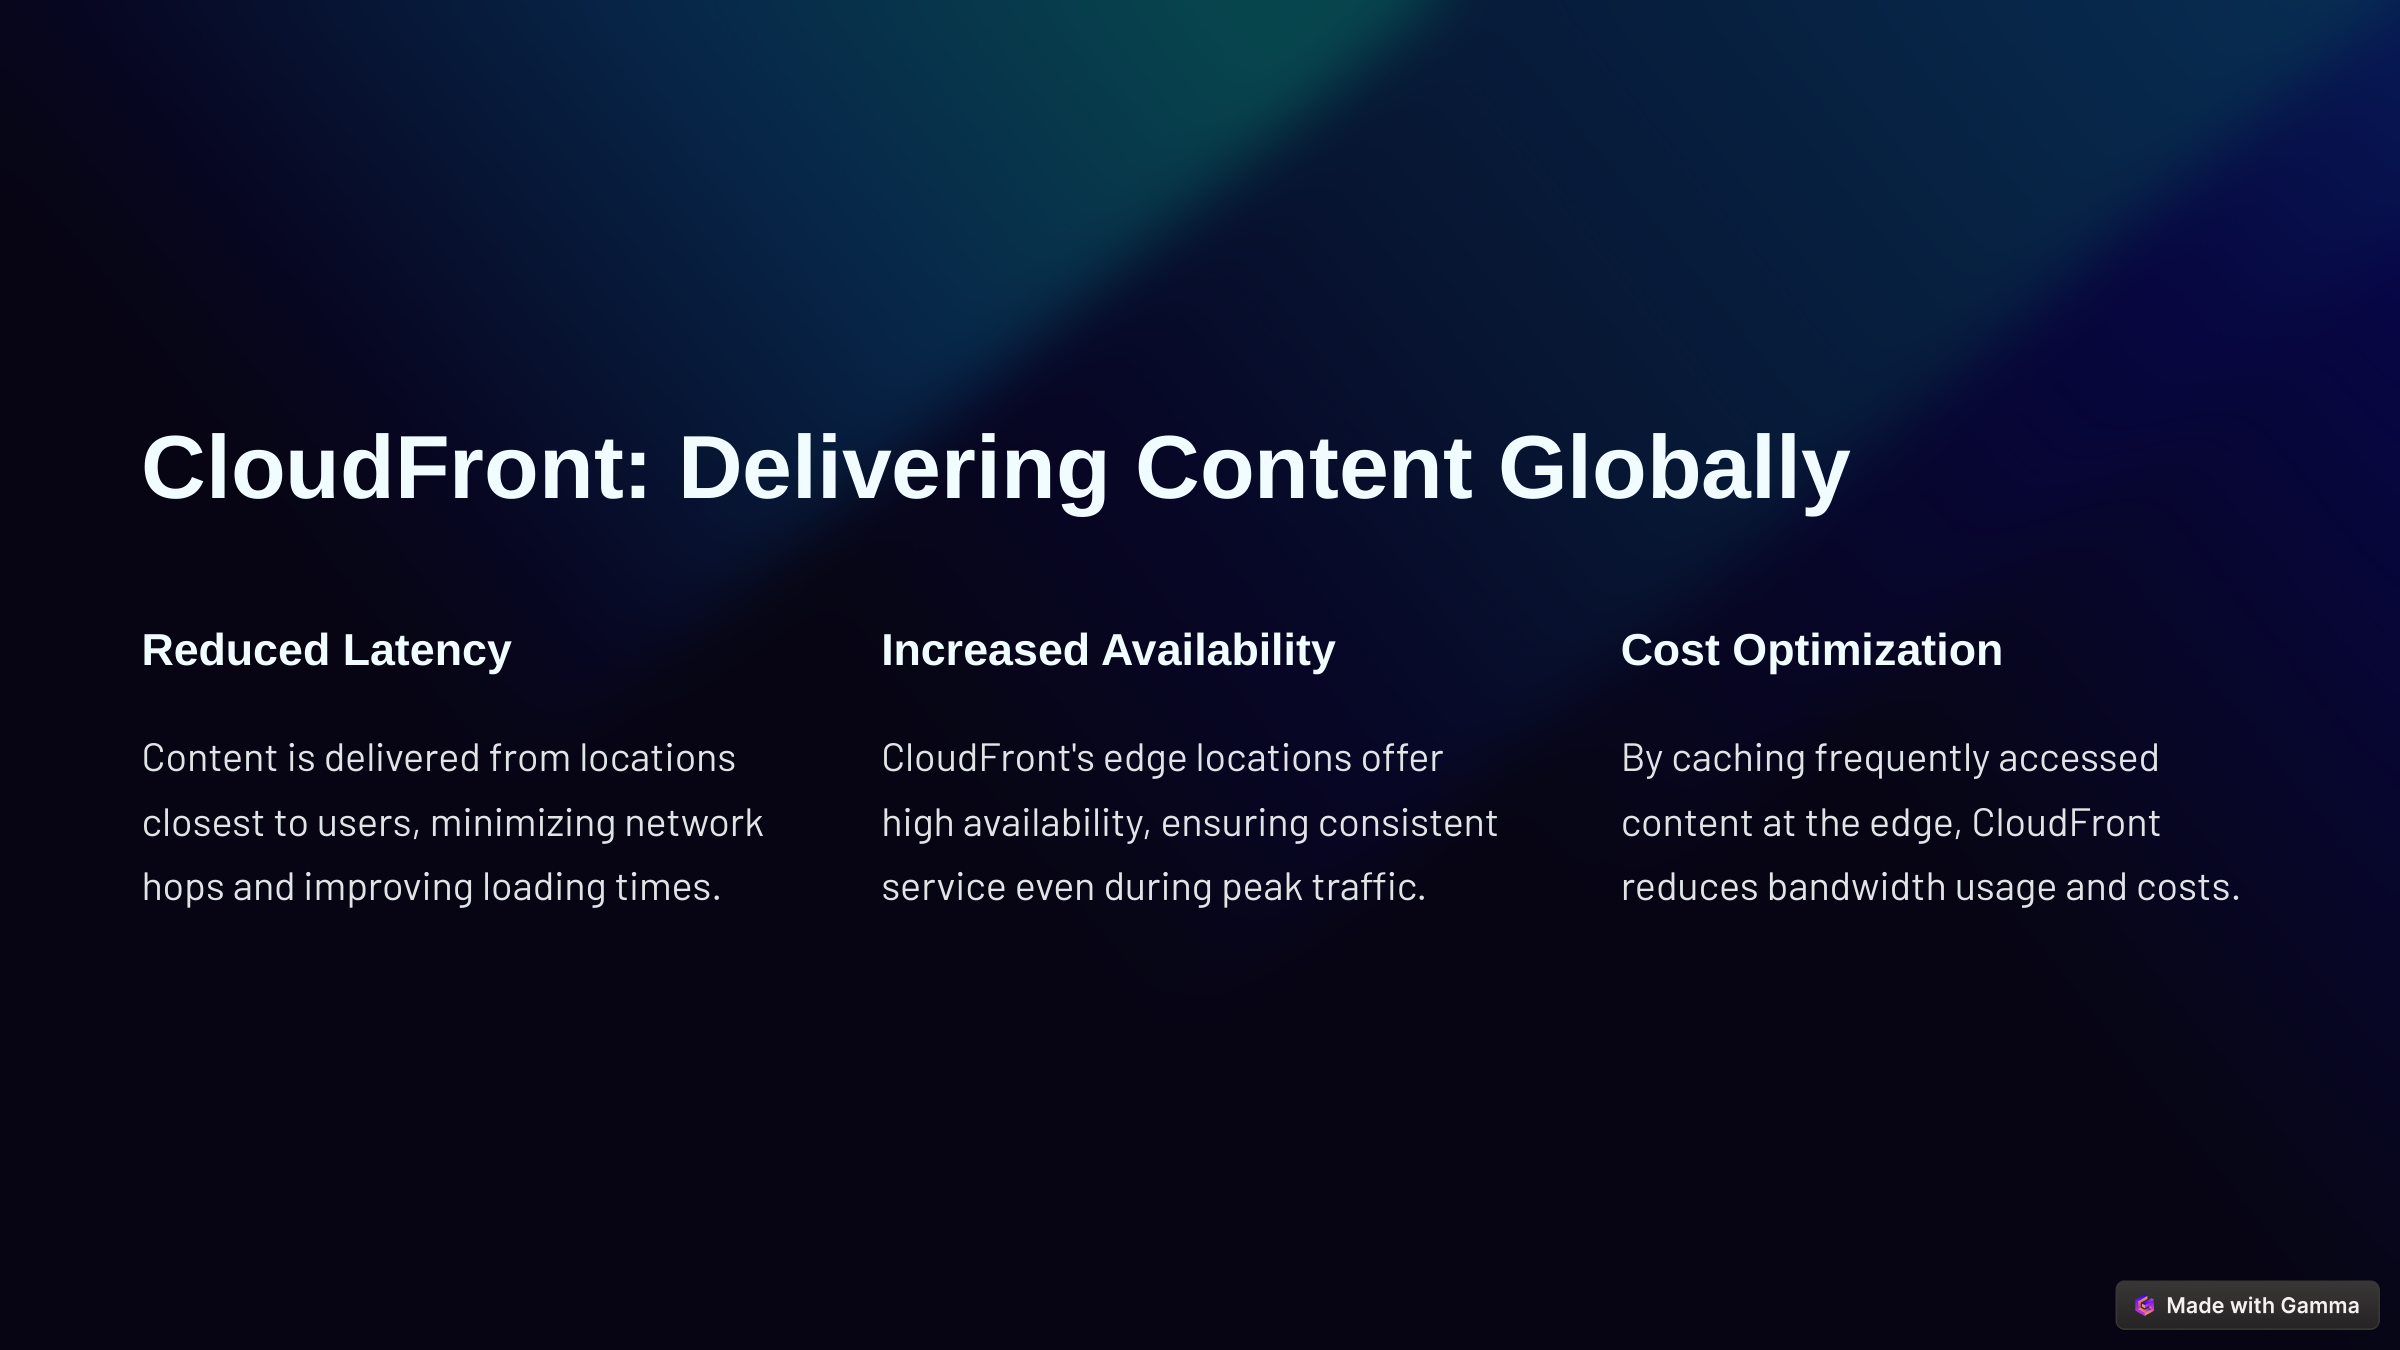

CloudFront: Delivering Content Globally
Reduced Latency
Increased Availability
Cost Optimization
Content is delivered from locations closest to users, minimizing network hops and improving loading times.
CloudFront's edge locations offer high availability, ensuring consistent service even during peak traffic.
By caching frequently accessed content at the edge, CloudFront reduces bandwidth usage and costs.